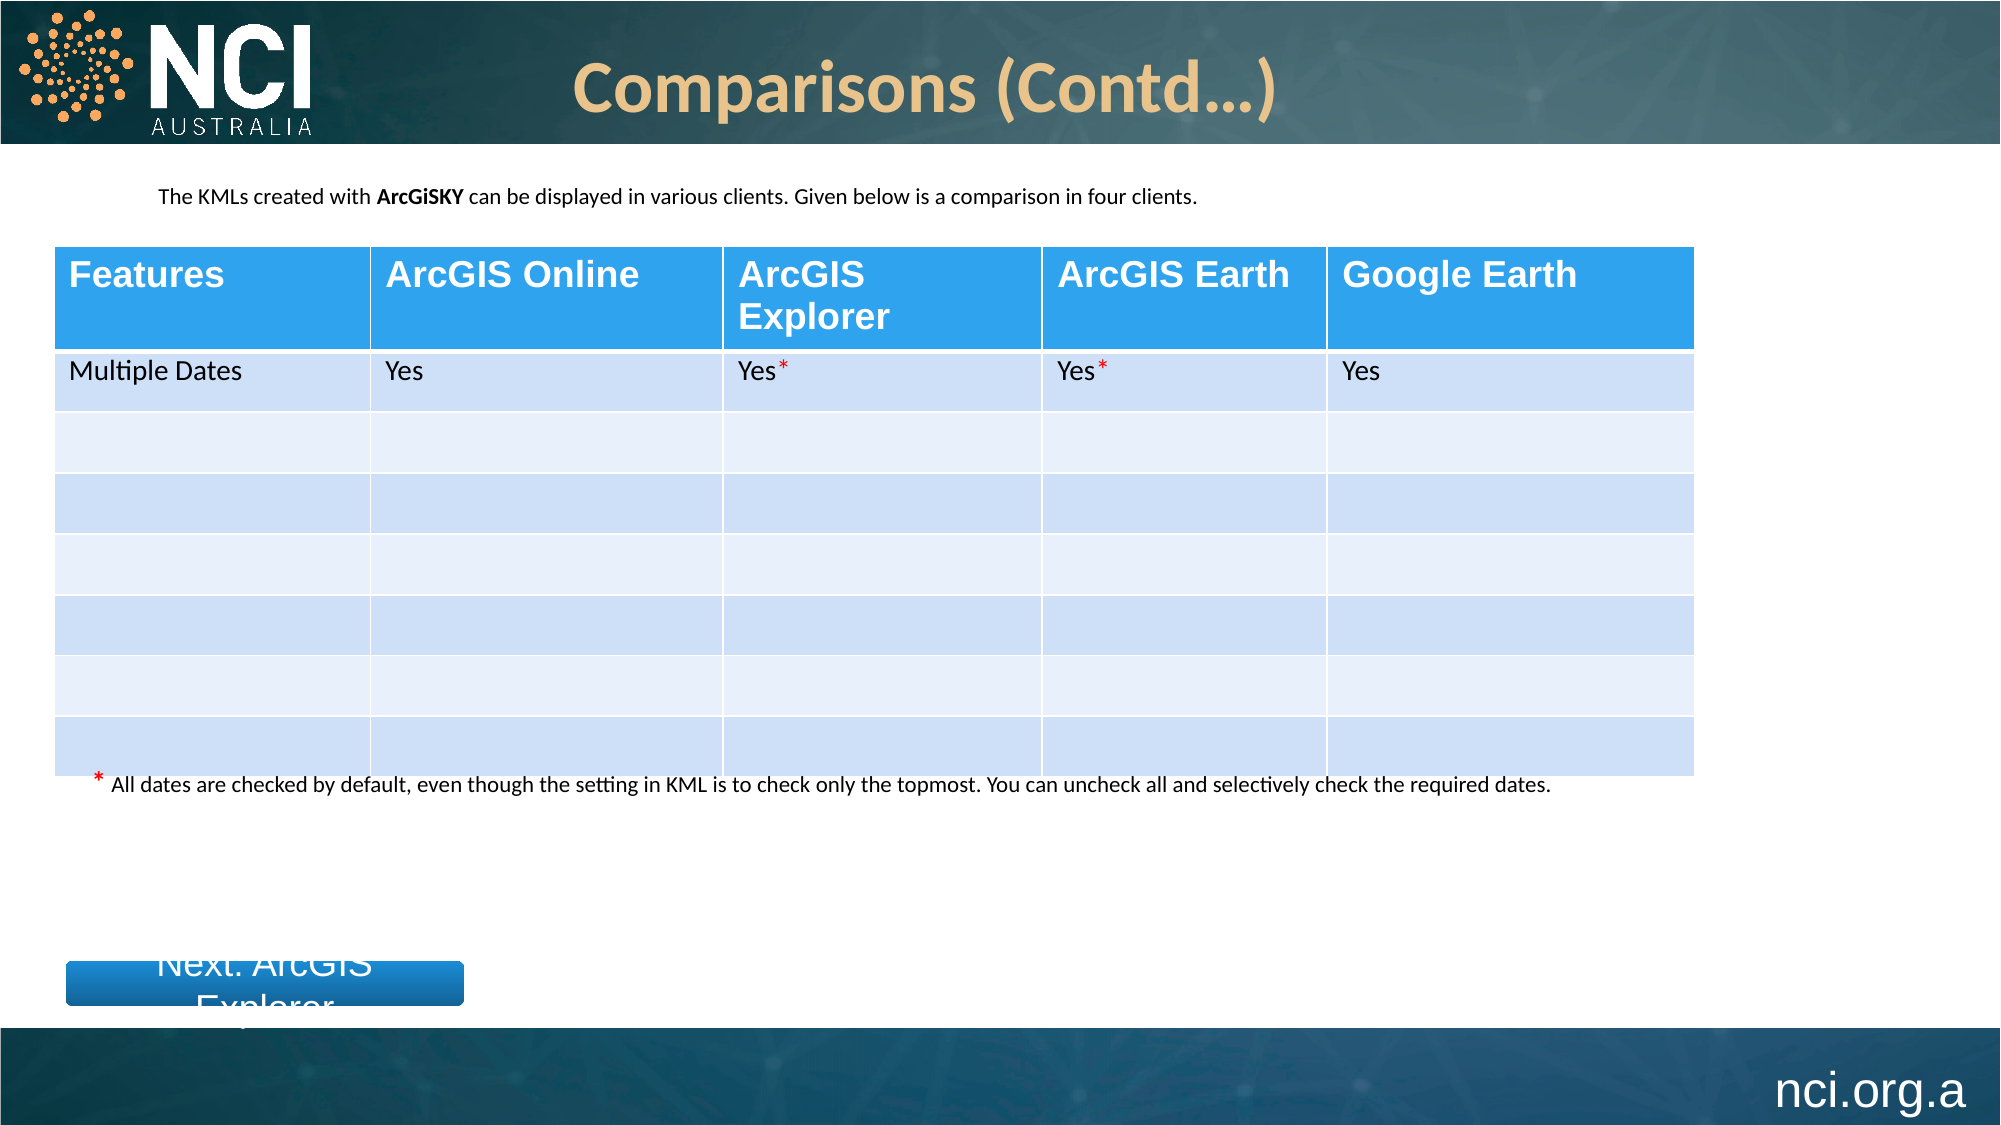

Comparisons (Contd…)
The KMLs created with ArcGiSKY can be displayed in various clients. Given below is a comparison in four clients.
| Features | ArcGIS Online | ArcGIS Explorer | ArcGIS Earth | Google Earth |
| --- | --- | --- | --- | --- |
| Multiple Dates | Yes | Yes\* | Yes\* | Yes |
|  |  |  |  |  |
|  |  |  |  |  |
|  |  |  |  |  |
|  |  |  |  |  |
|  |  |  |  |  |
|  |  |  |  |  |
* All dates are checked by default, even though the setting in KML is to check only the topmost. You can uncheck all and selectively check the required dates.
Next: ArcGIS Explorer
29